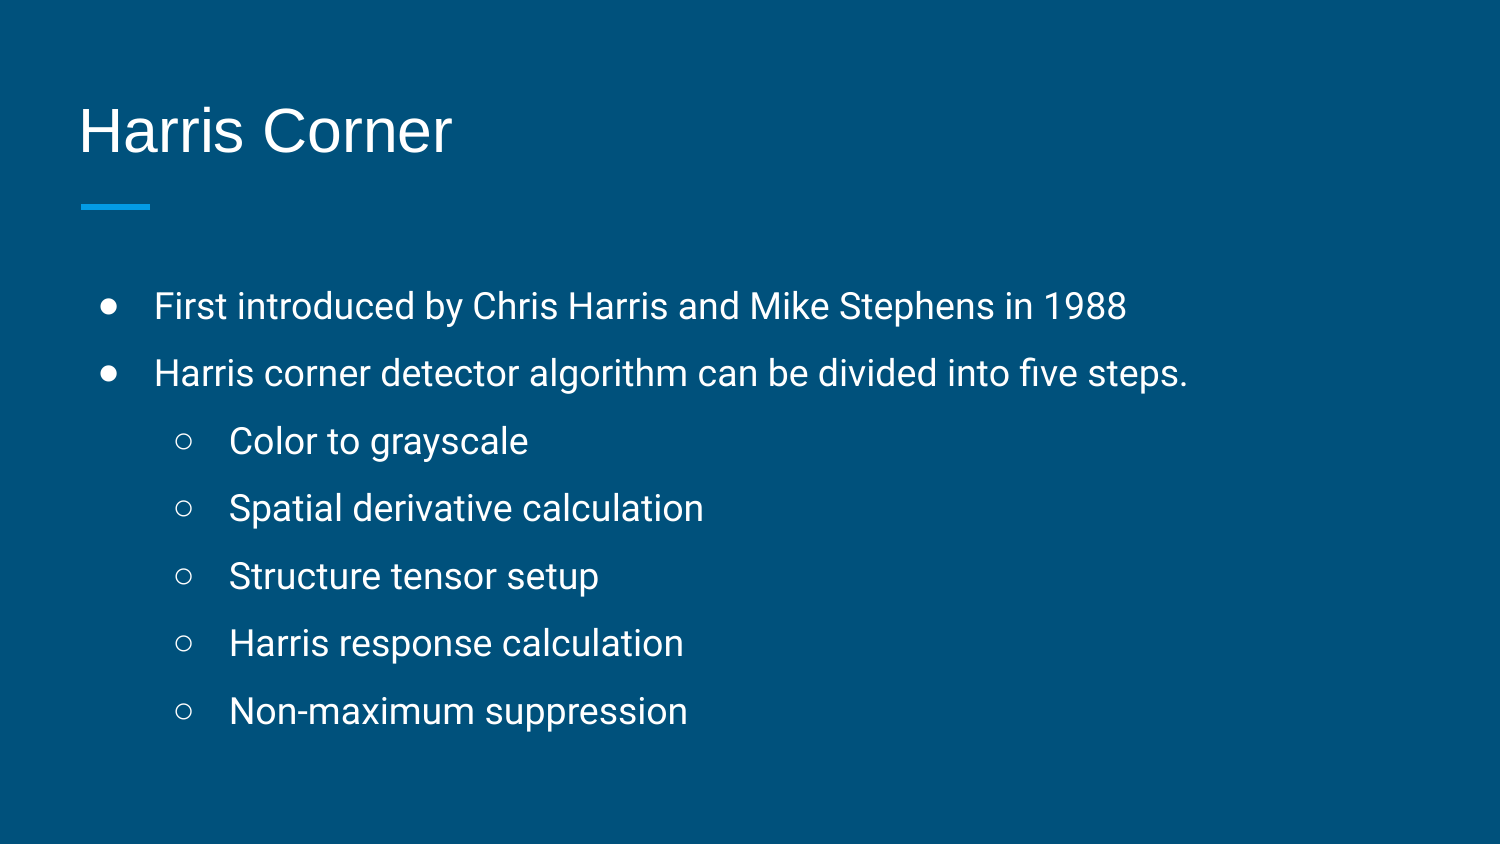

# Harris Corner
First introduced by Chris Harris and Mike Stephens in 1988
Harris corner detector algorithm can be divided into five steps.
Color to grayscale
Spatial derivative calculation
Structure tensor setup
Harris response calculation
Non-maximum suppression